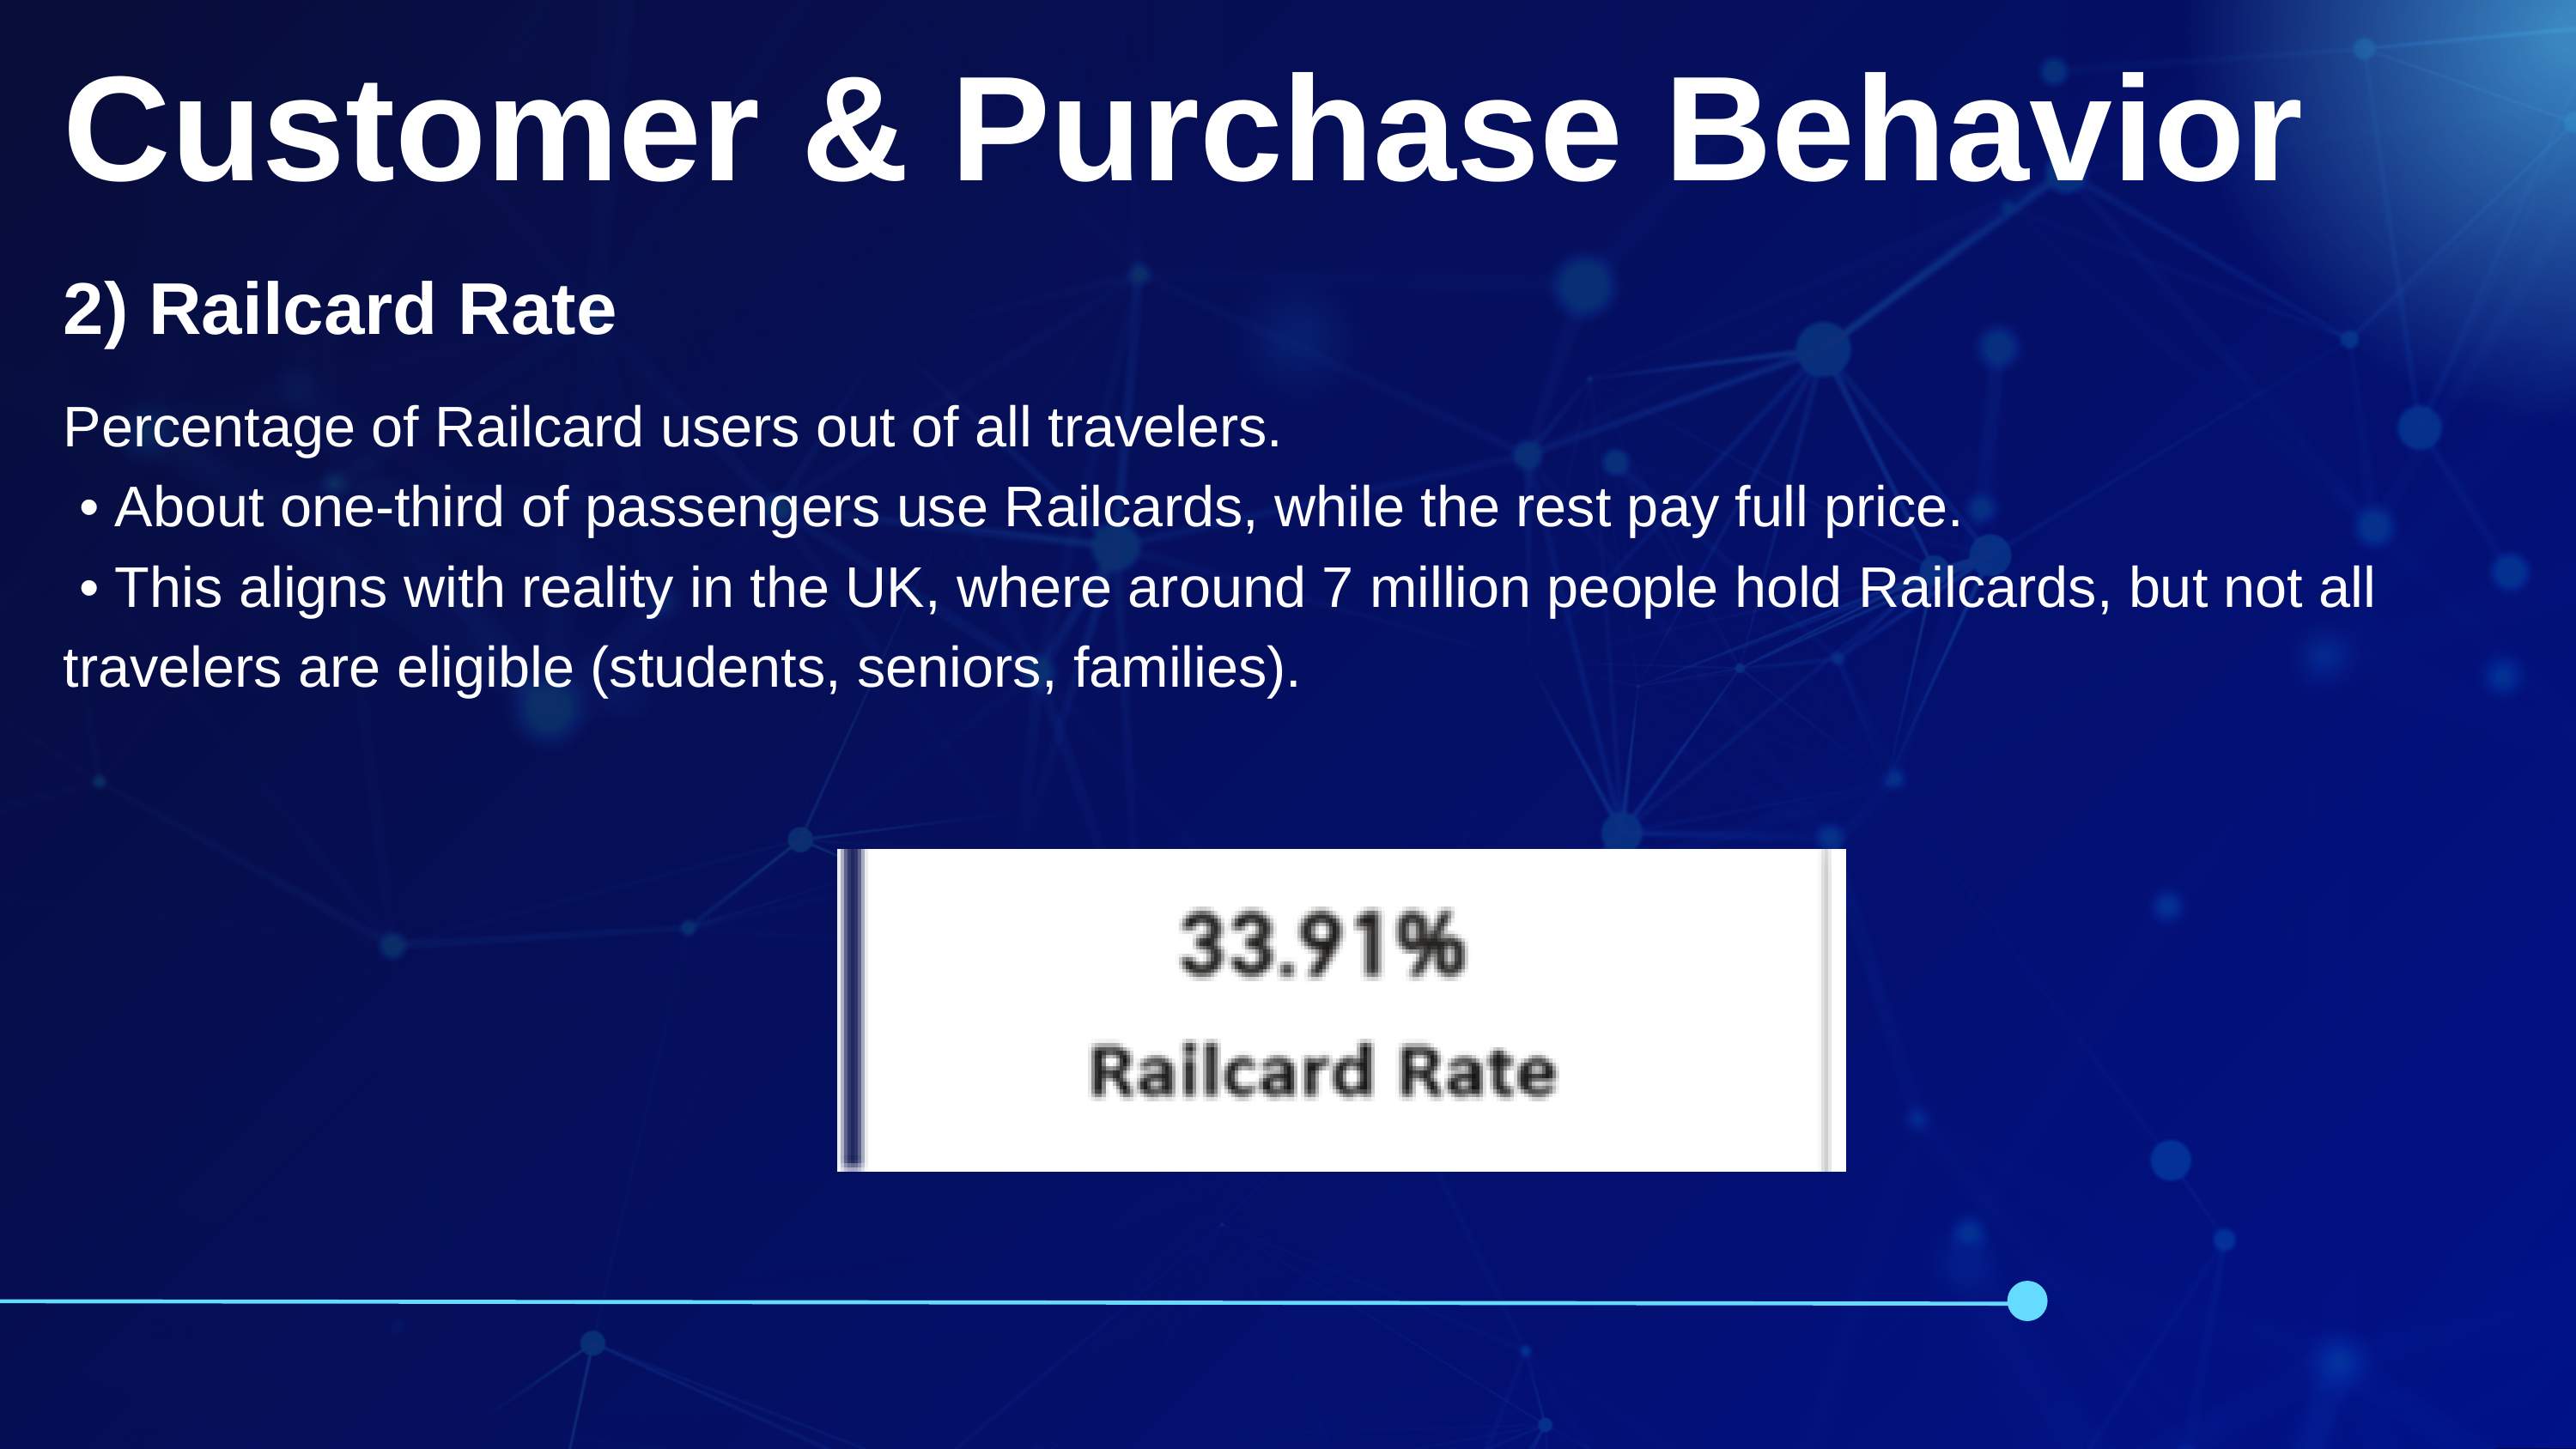

Customer & Purchase Behavior
2) Railcard Rate
Percentage of Railcard users out of all travelers.
 • About one-third of passengers use Railcards, while the rest pay full price.
 • This aligns with reality in the UK, where around 7 million people hold Railcards, but not all travelers are eligible (students, seniors, families).